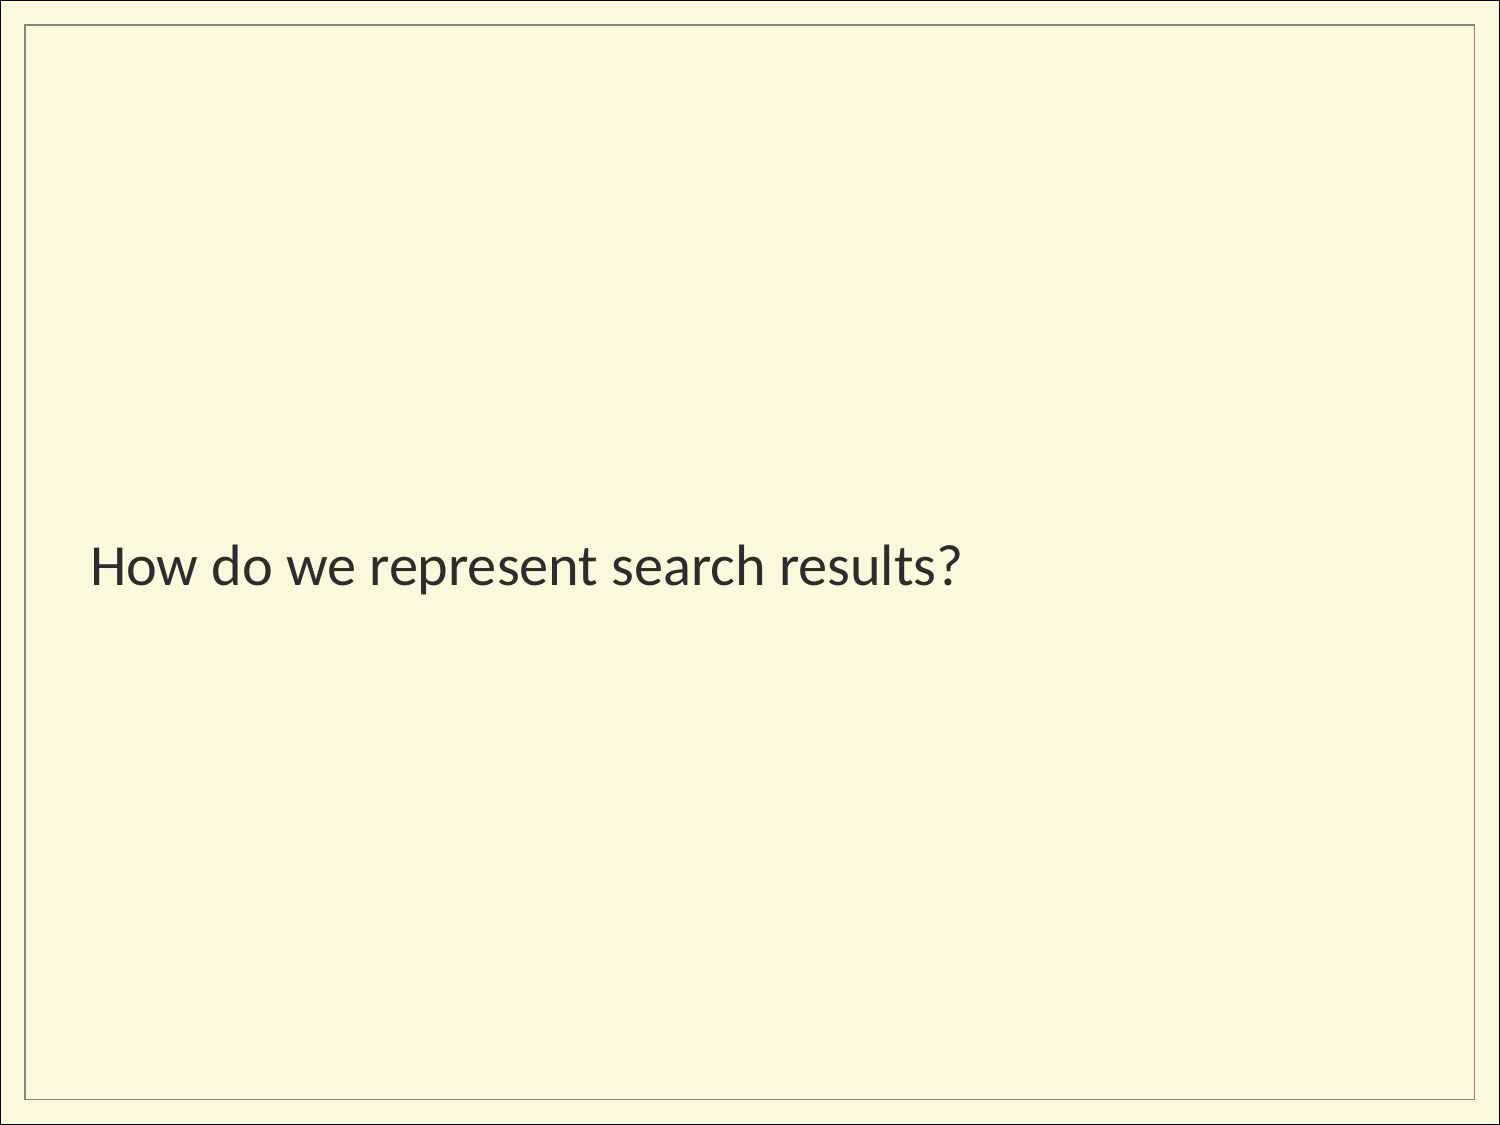

# How do we represent search results?